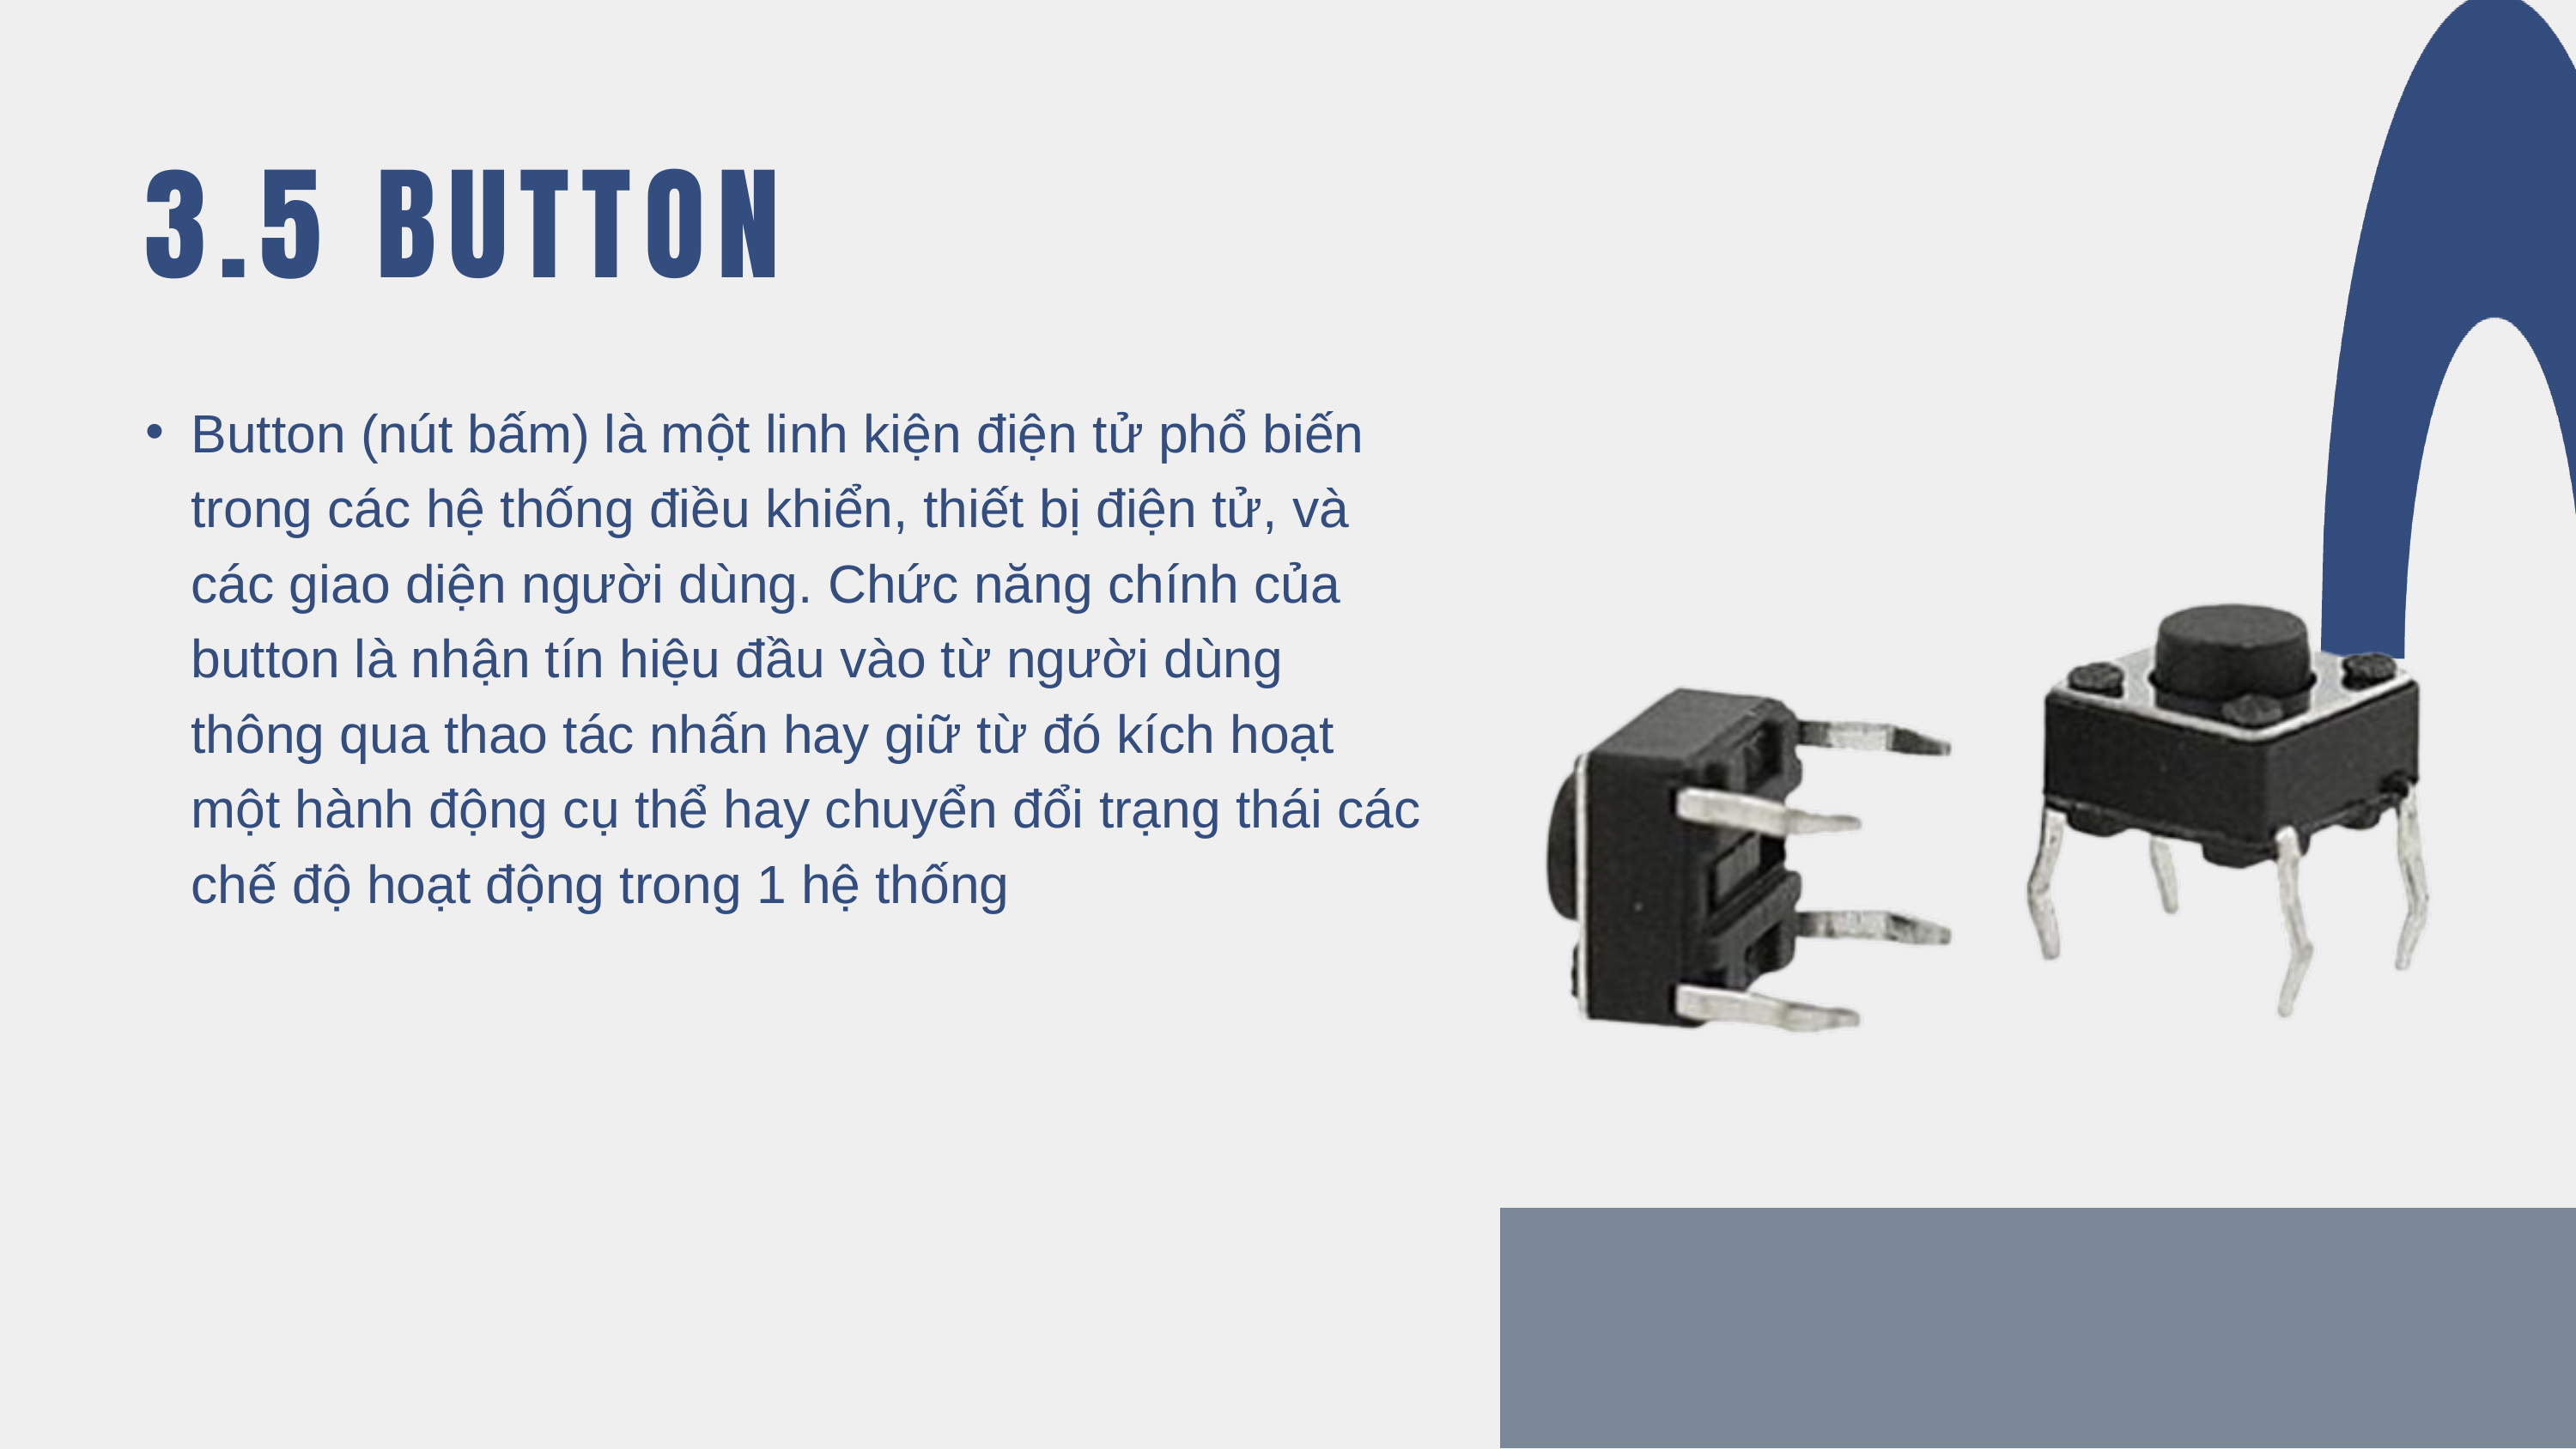

3.5 BUTTON

Button (nút bấm) là một linh kiện điện tử phổ biến trong các hệ thống điều khiển, thiết bị điện tử, và các giao diện người dùng. Chức năng chính của button là nhận tín hiệu đầu vào từ người dùng thông qua thao tác nhấn hay giữ từ đó kích hoạt một hành động cụ thể hay chuyển đổi trạng thái các chế độ hoạt động trong 1 hệ thống